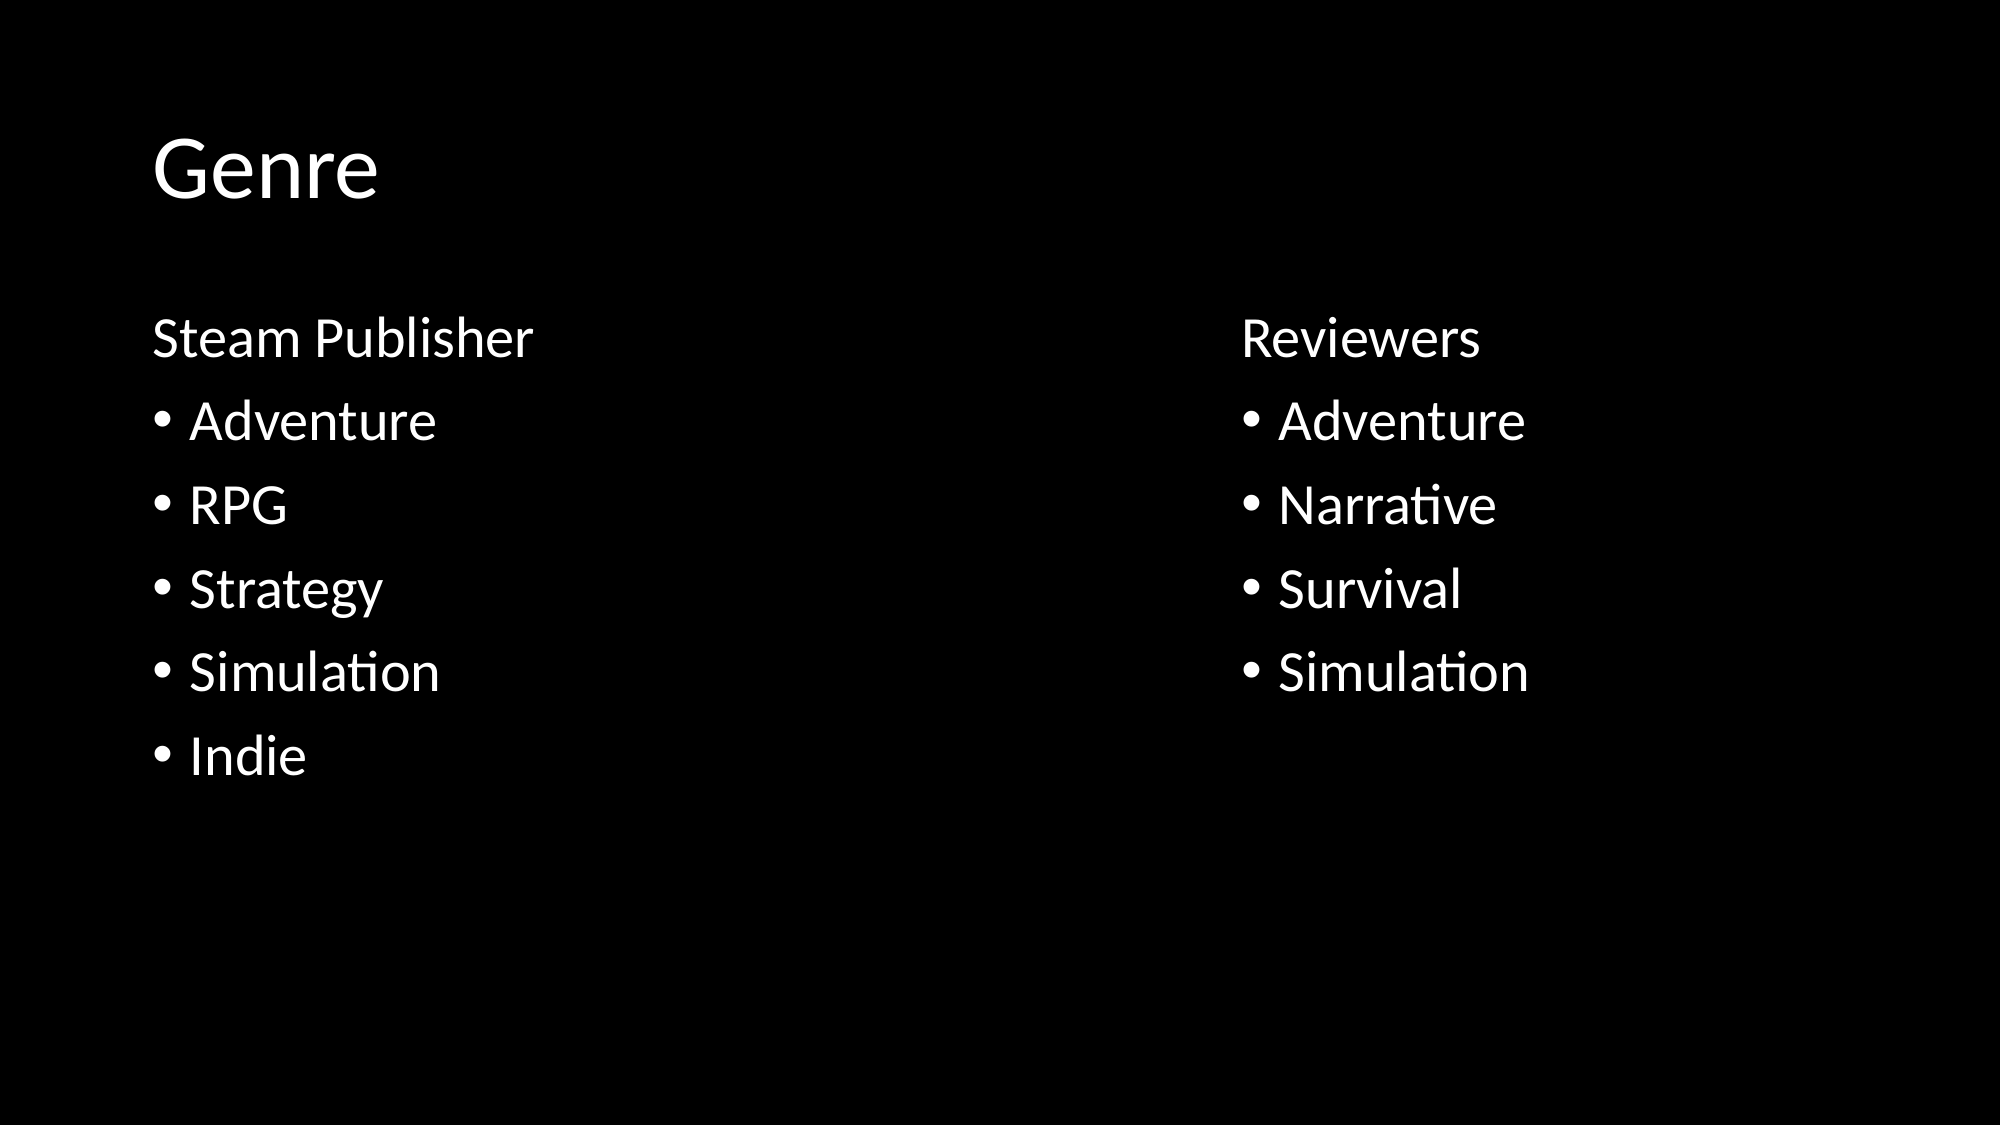

# Genre
Steam Publisher
Adventure
RPG
Strategy
Simulation
Indie

Reviewers
Adventure
Narrative
Survival
Simulation